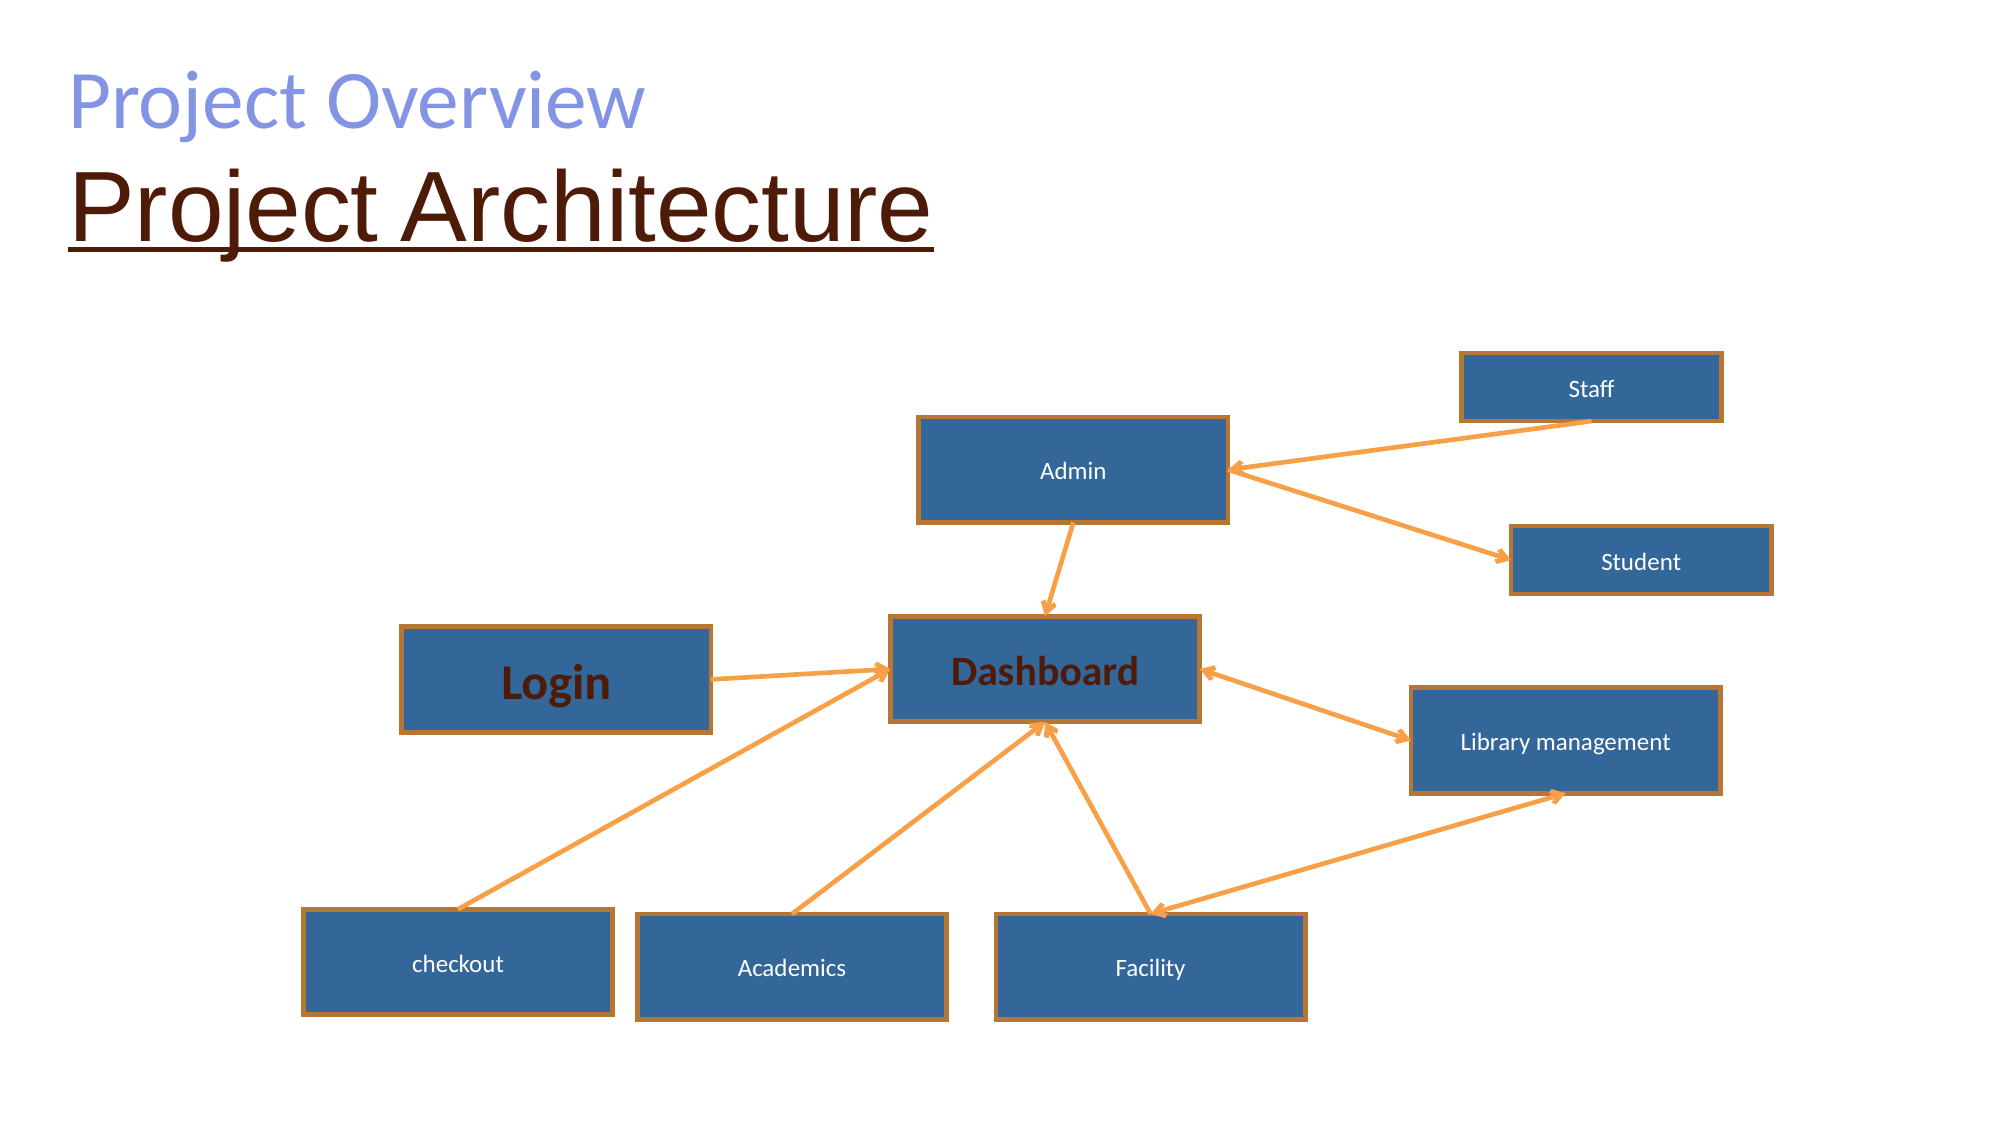

Project Overview
Project Architecture
Staff
Admin
Student
Dashboard
Login
Library management
checkout
Academics
Facility